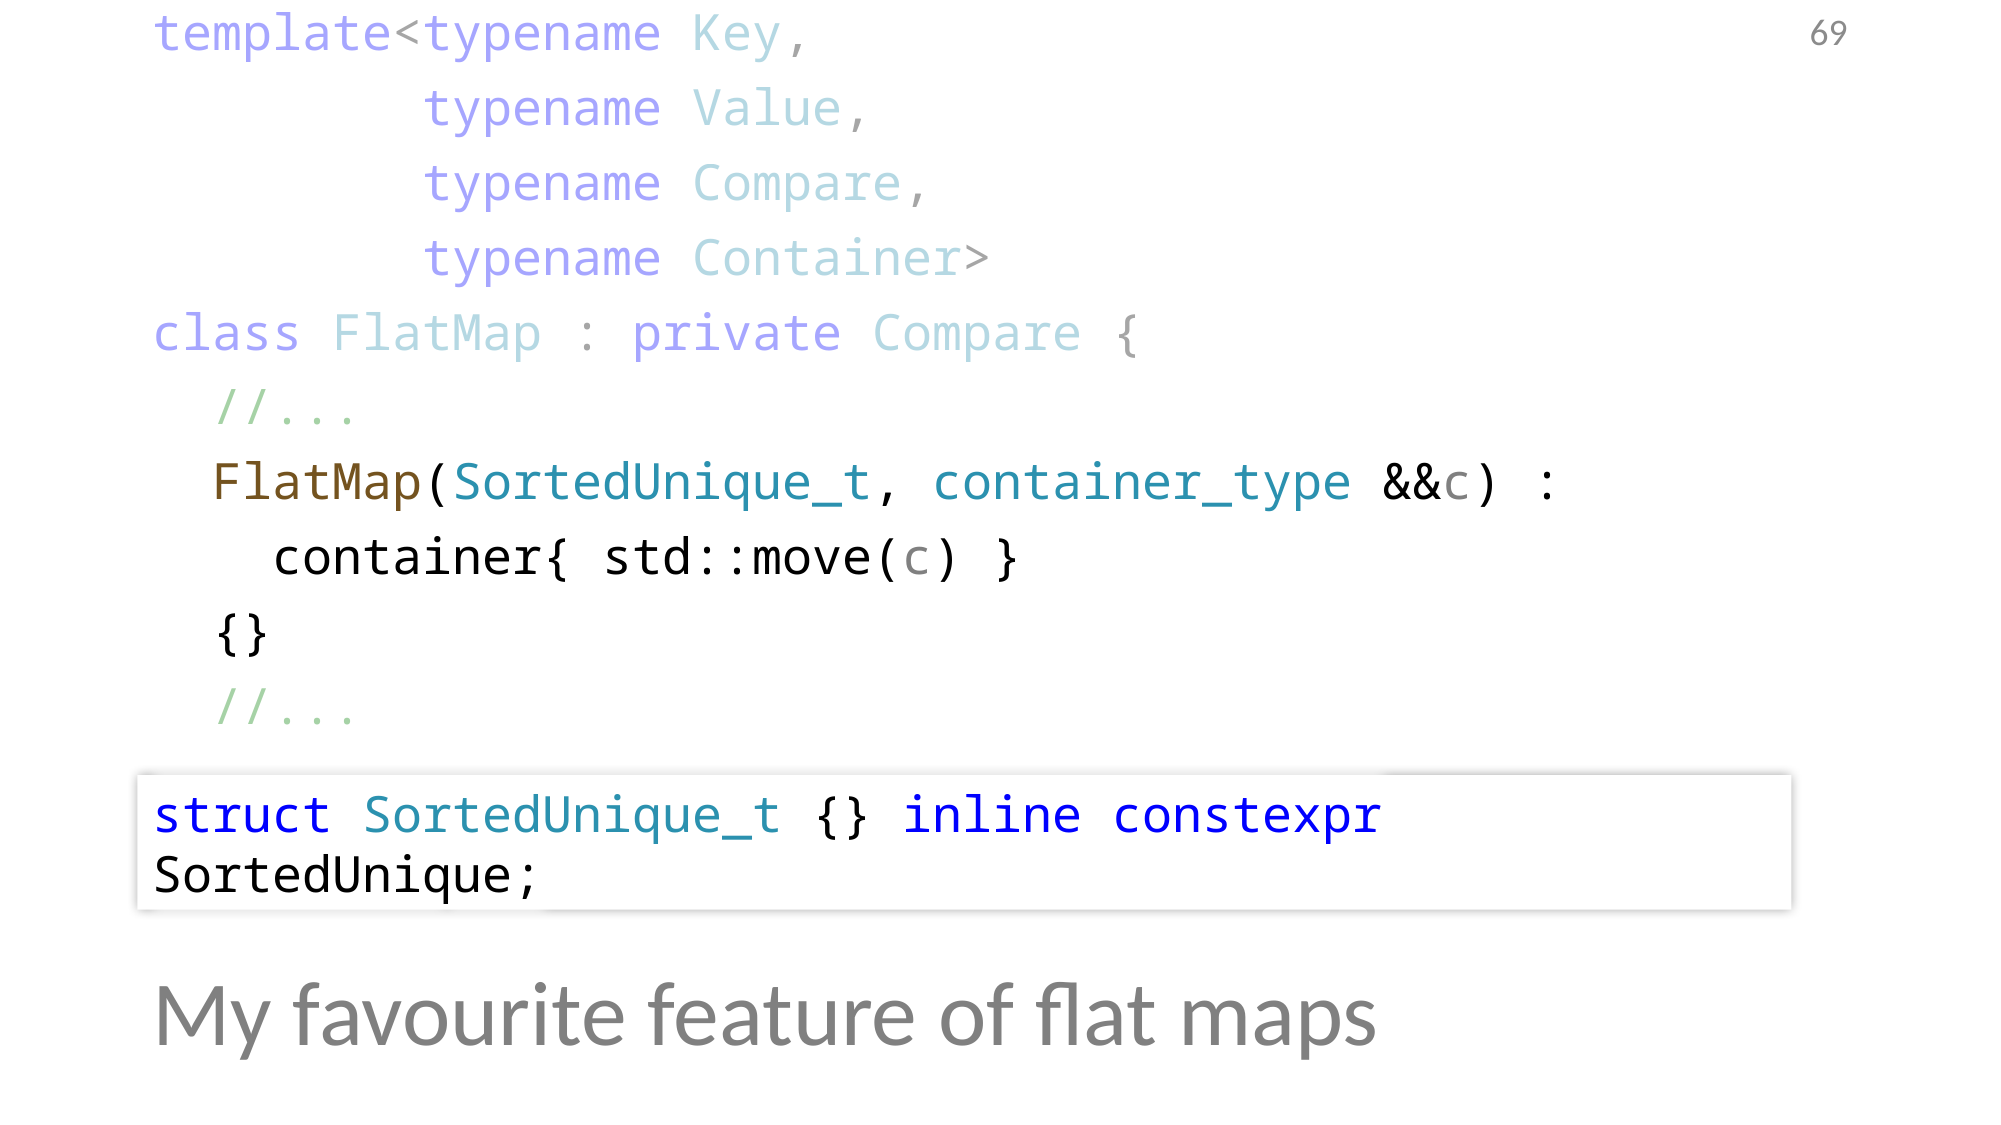

template<typename Key,
         typename Value,
         typename Compare,
         typename Container>
class FlatMap : private Compare {
  //...
  FlatMap(SortedUnique_t, container_type &&c) :
    container{ std::move(c) }
  {}
  //...
69
struct SortedUnique_t {} inline constexpr SortedUnique;
# My favourite feature of flat maps